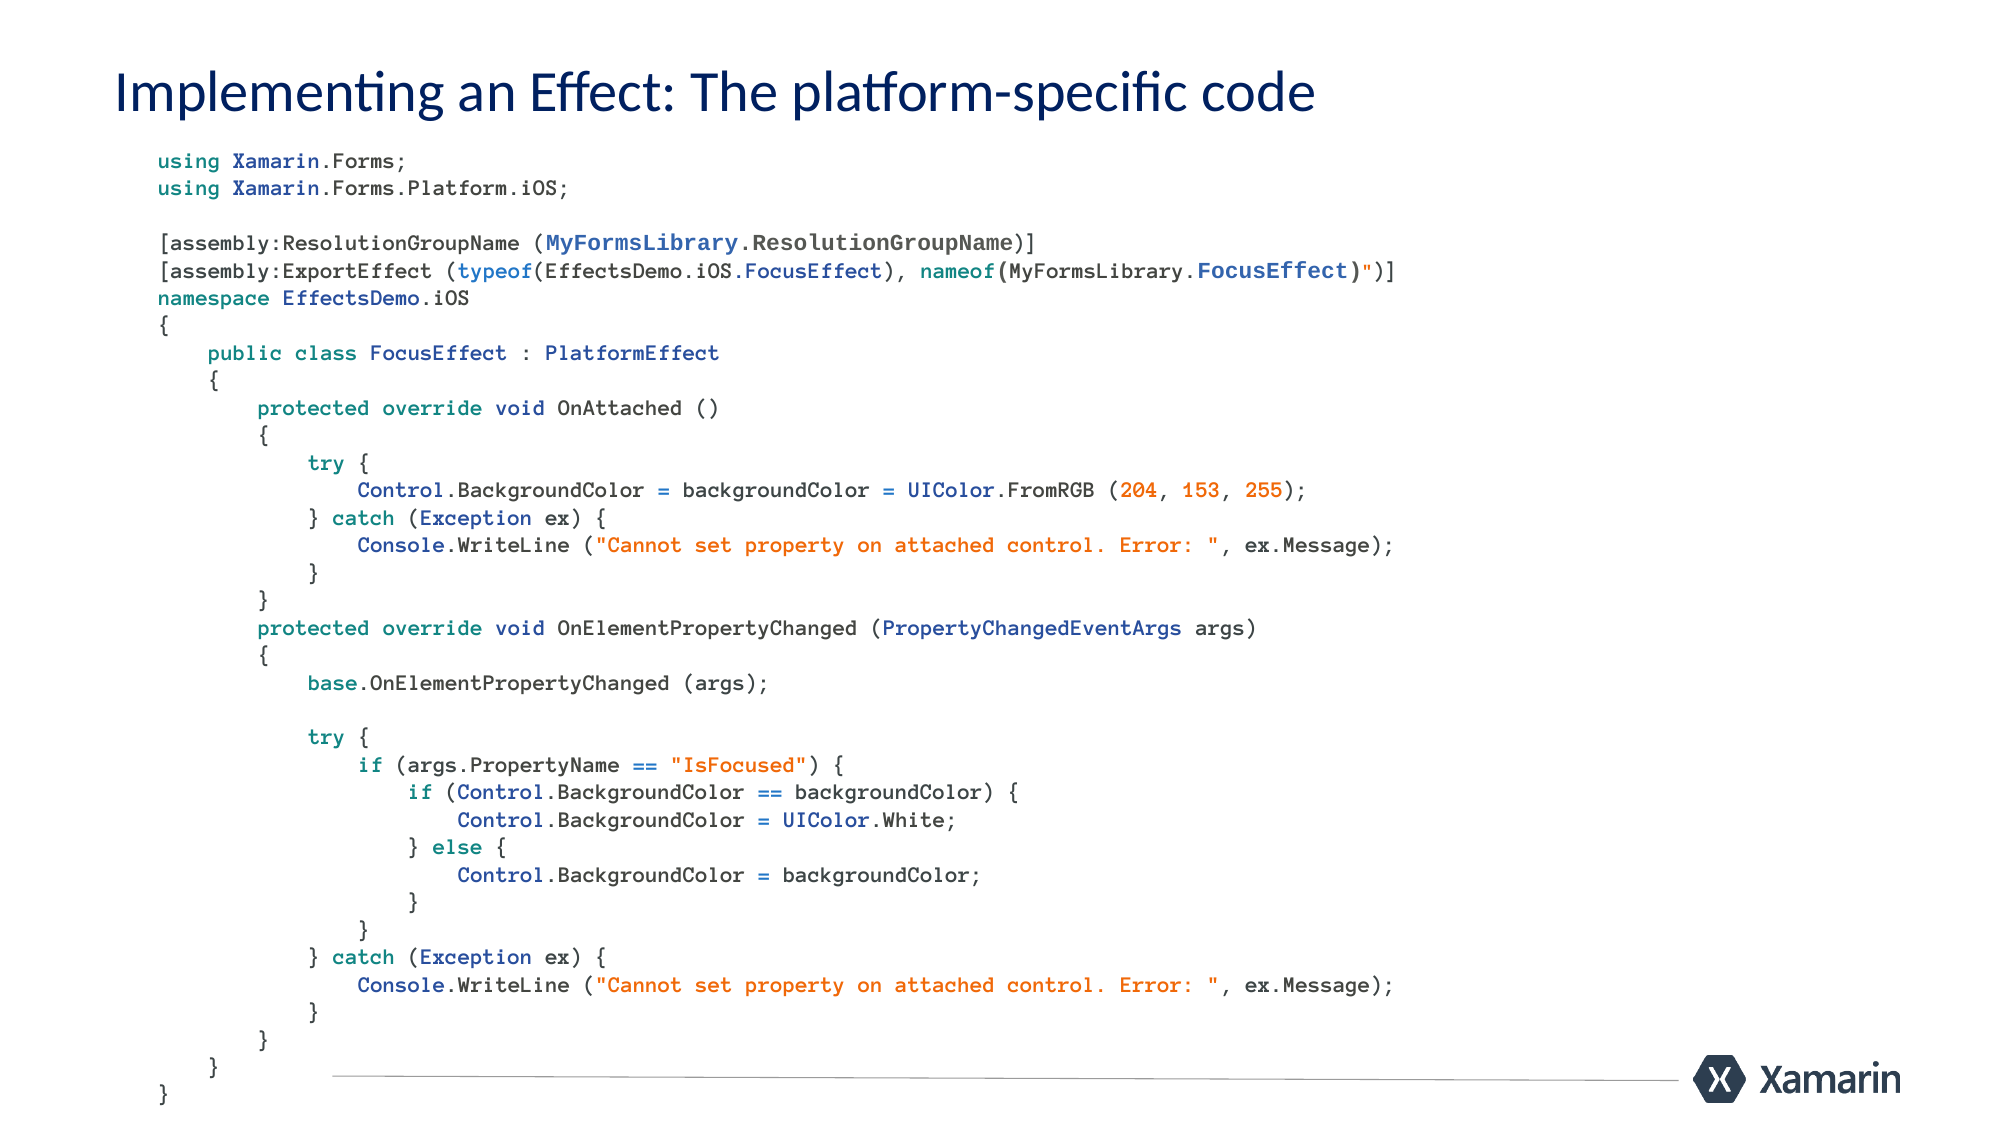

# Implementing an Effect: The platform-specific code
using Xamarin.Forms;
using Xamarin.Forms.Platform.iOS;

[assembly:ResolutionGroupName (MyFormsLibrary.ResolutionGroupName)]
[assembly:ExportEffect (typeof(EffectsDemo.iOS.FocusEffect), nameof(MyFormsLibrary.FocusEffect)")]
namespace EffectsDemo.iOS
{
    public class FocusEffect : PlatformEffect
    {
        protected override void OnAttached ()
        {
            try {
                Control.BackgroundColor = backgroundColor = UIColor.FromRGB (204, 153, 255);
            } catch (Exception ex) {
                Console.WriteLine ("Cannot set property on attached control. Error: ", ex.Message);
            }
        }
        protected override void OnElementPropertyChanged (PropertyChangedEventArgs args)
        {
            base.OnElementPropertyChanged (args);

            try {
                if (args.PropertyName == "IsFocused") {
                    if (Control.BackgroundColor == backgroundColor) {
                        Control.BackgroundColor = UIColor.White;
                    } else {
                        Control.BackgroundColor = backgroundColor;
                    }
                }
            } catch (Exception ex) {
                Console.WriteLine ("Cannot set property on attached control. Error: ", ex.Message);
            }
        }
    }
}